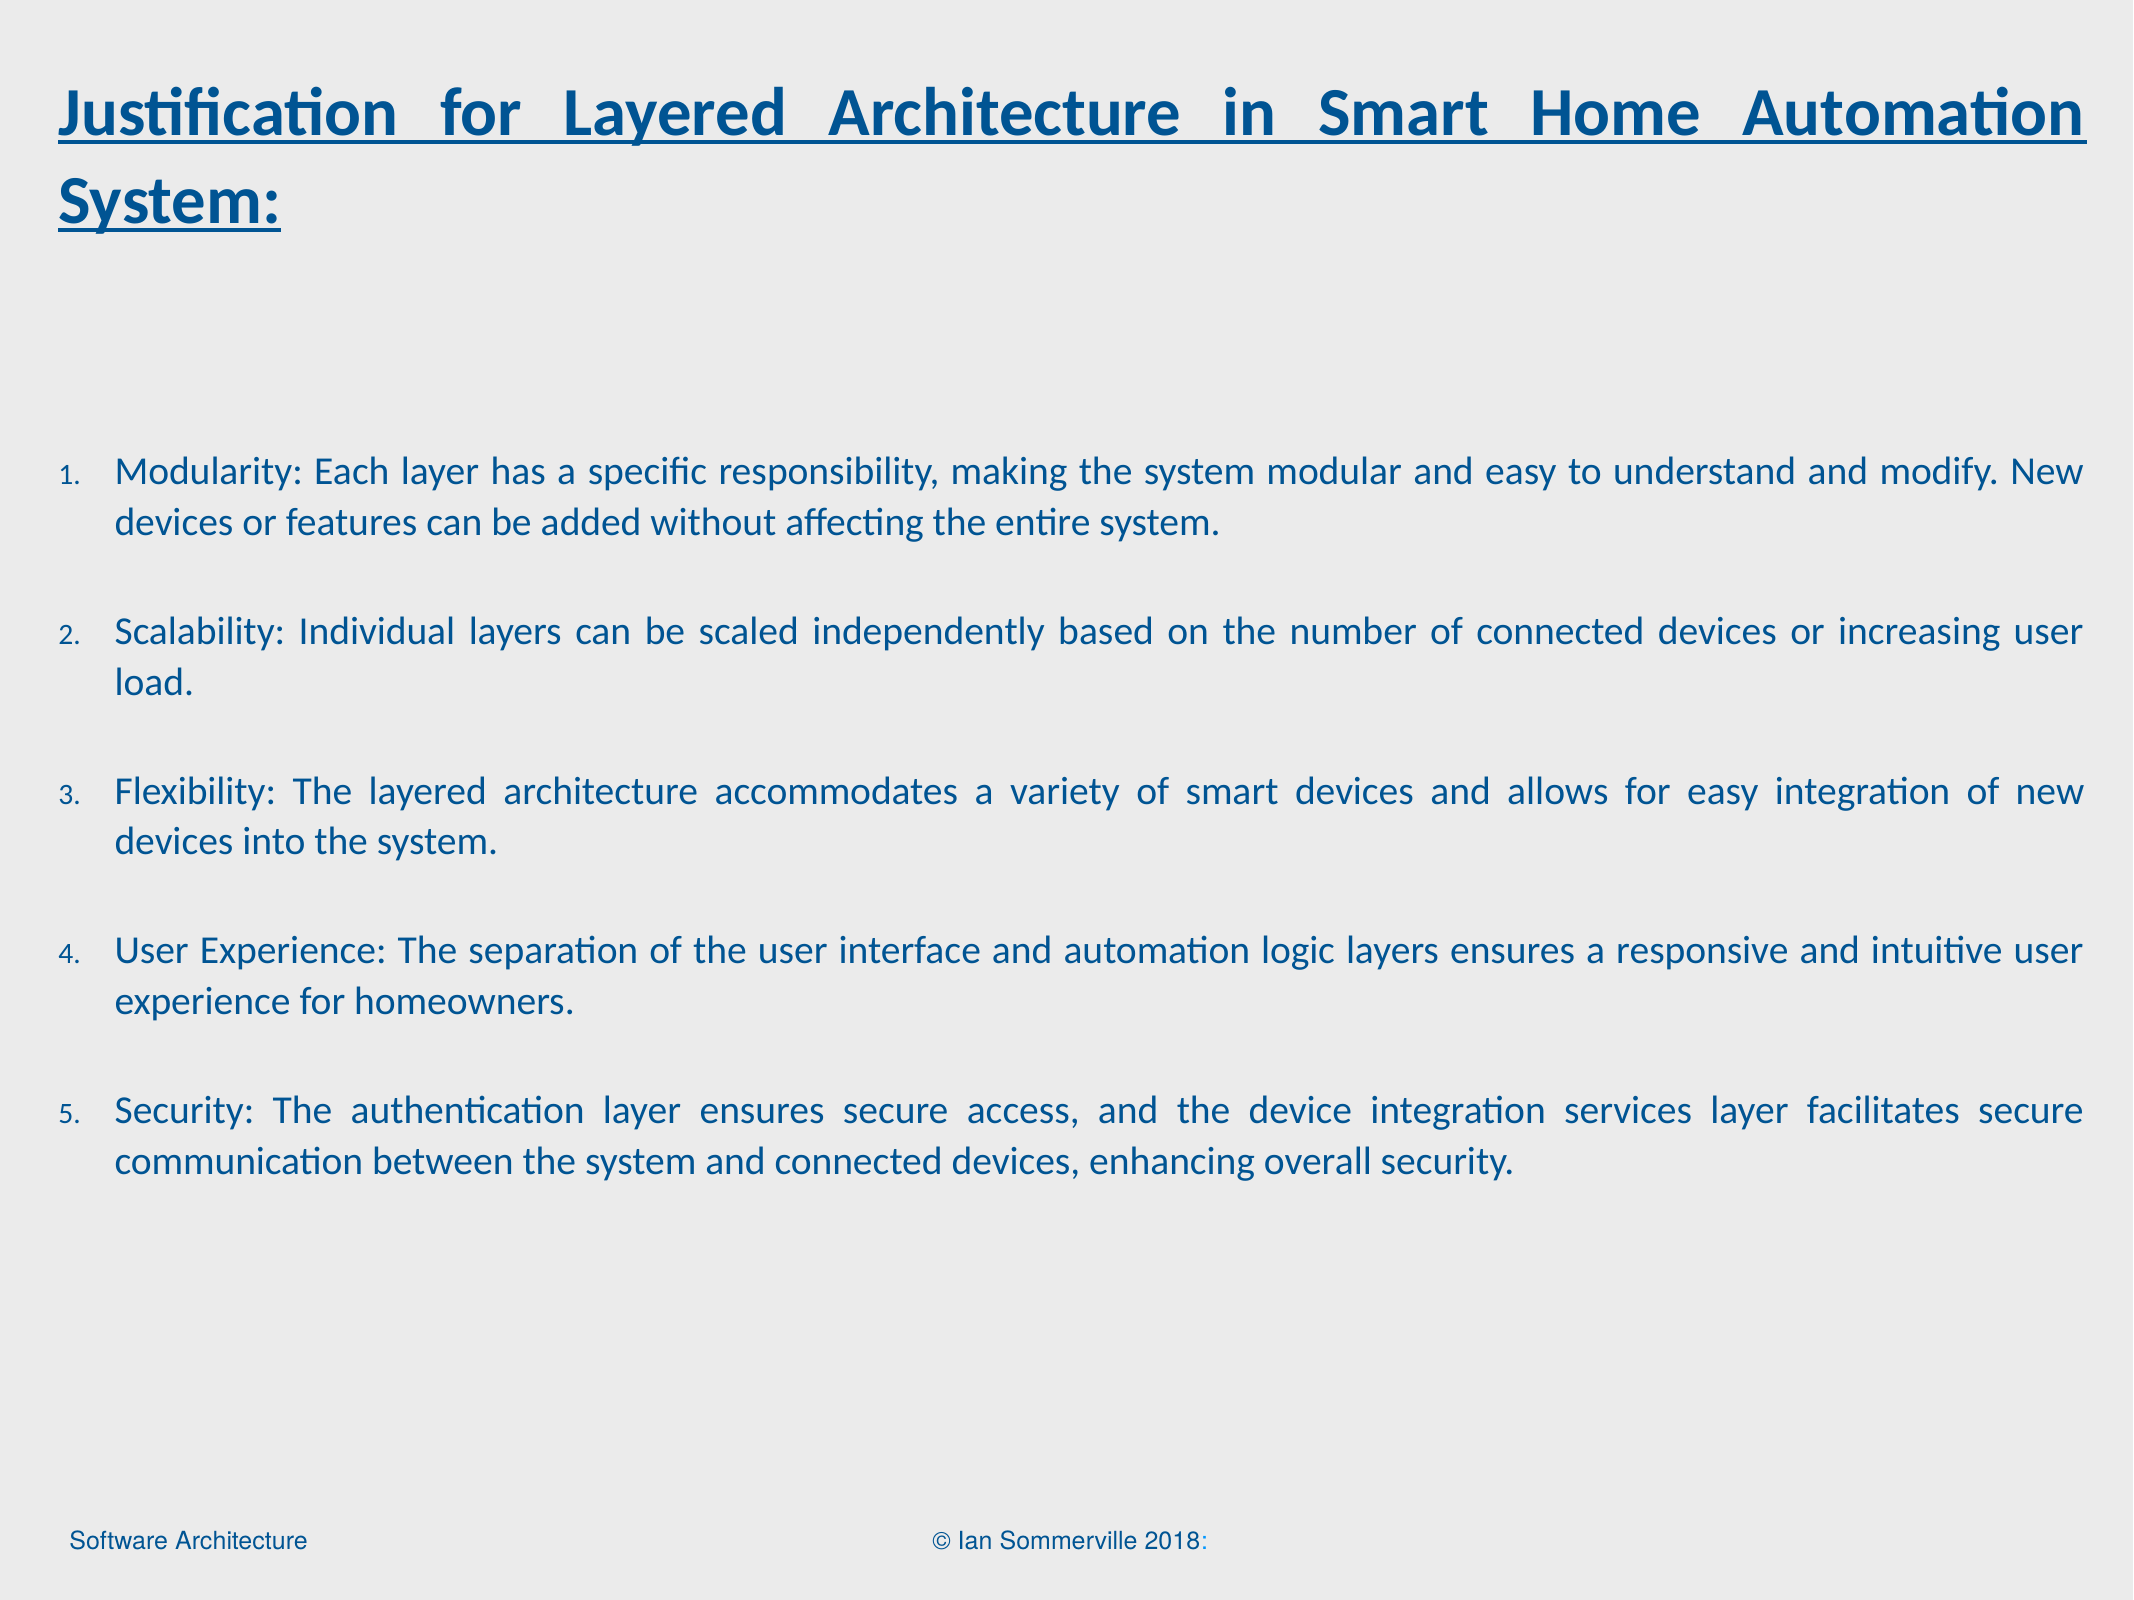

Justification for Layered Architecture in Smart Home Automation System:

Modularity: Each layer has a specific responsibility, making the system modular and easy to understand and modify. New devices or features can be added without affecting the entire system.
Scalability: Individual layers can be scaled independently based on the number of connected devices or increasing user load.
Flexibility: The layered architecture accommodates a variety of smart devices and allows for easy integration of new devices into the system.
User Experience: The separation of the user interface and automation logic layers ensures a responsive and intuitive user experience for homeowners.
Security: The authentication layer ensures secure access, and the device integration services layer facilitates secure communication between the system and connected devices, enhancing overall security.